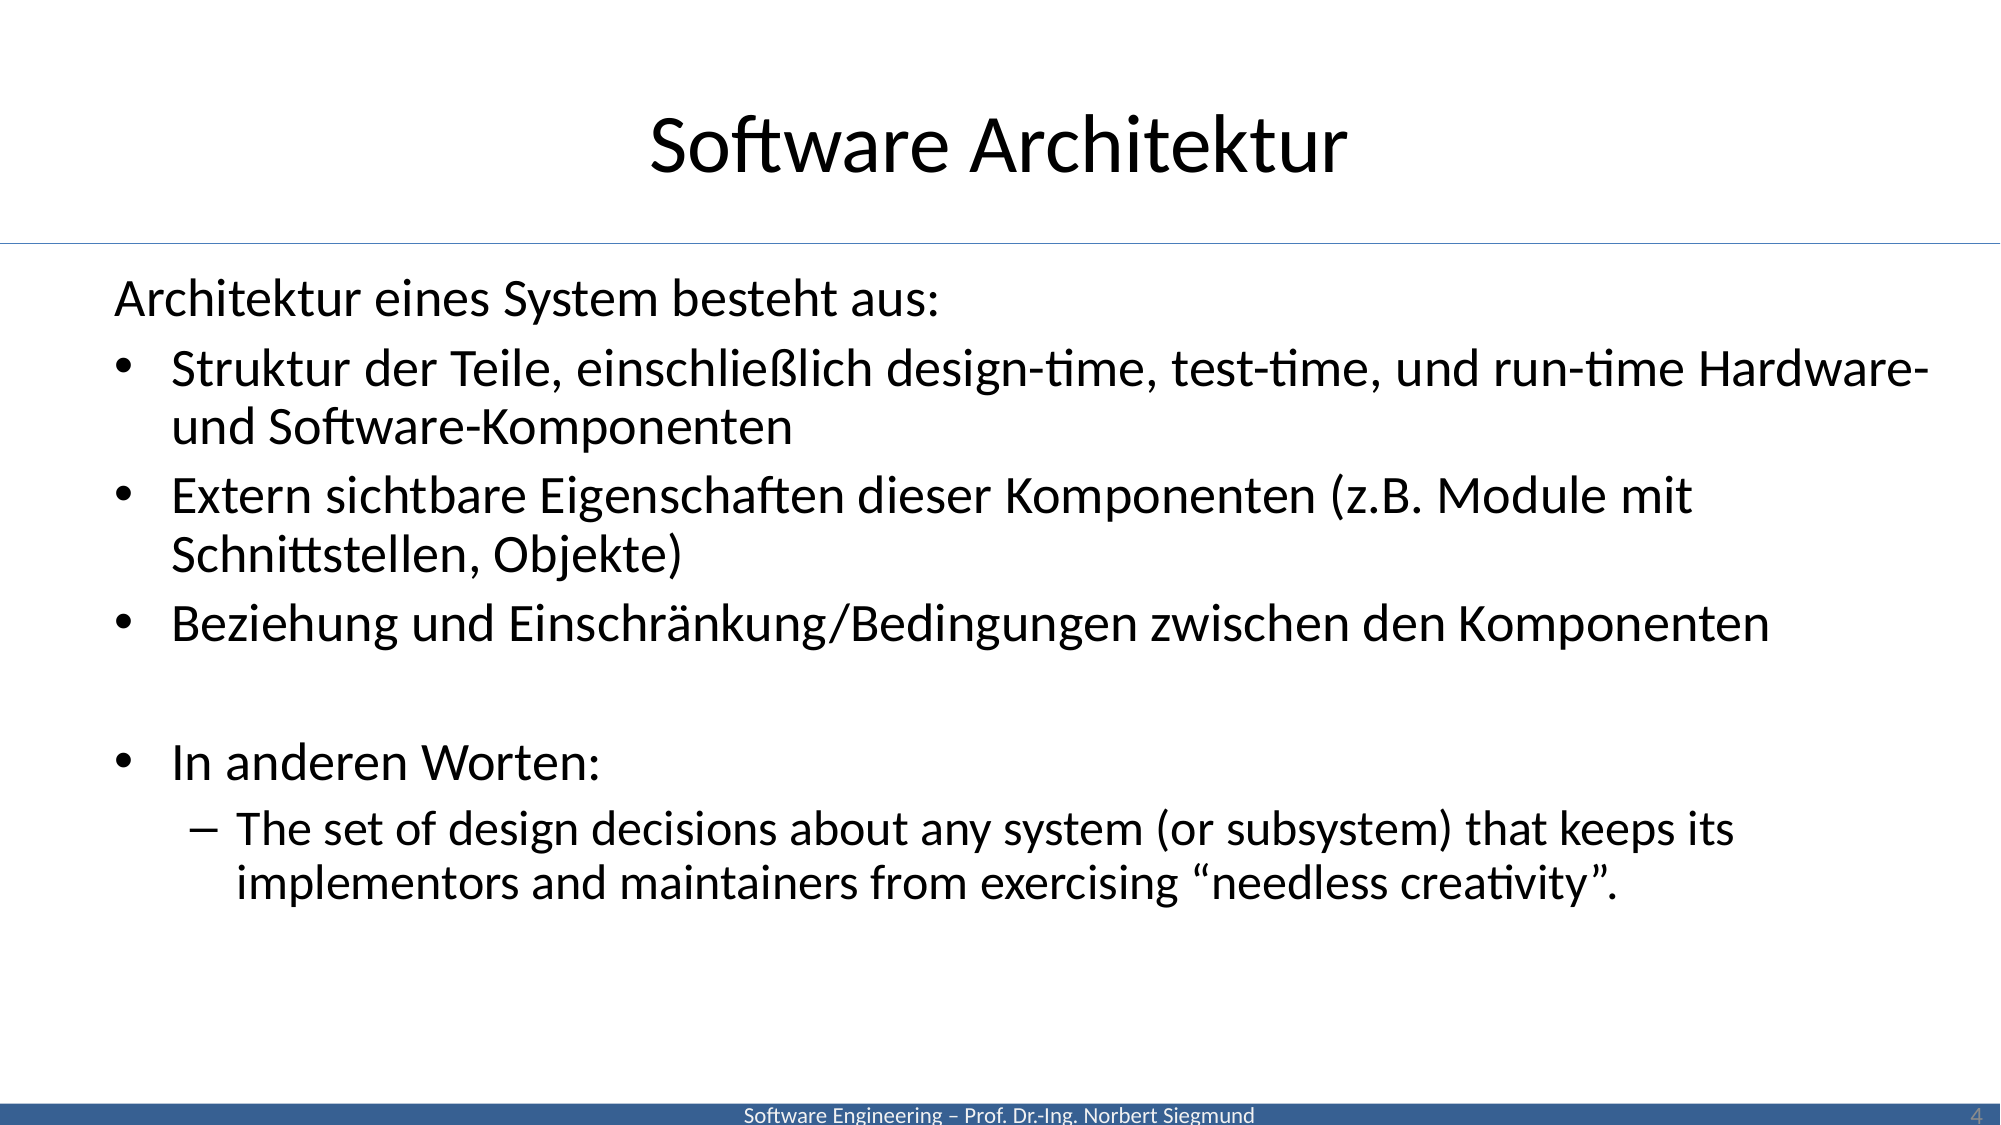

# Software Architektur
Architektur eines System besteht aus:
Struktur der Teile, einschließlich design-time, test-time, und run-time Hardware- und Software-Komponenten
Extern sichtbare Eigenschaften dieser Komponenten (z.B. Module mit Schnittstellen, Objekte)
Beziehung und Einschränkung/Bedingungen zwischen den Komponenten

In anderen Worten:
The set of design decisions about any system (or subsystem) that keeps its implementors and maintainers from exercising “needless creativity”.

4